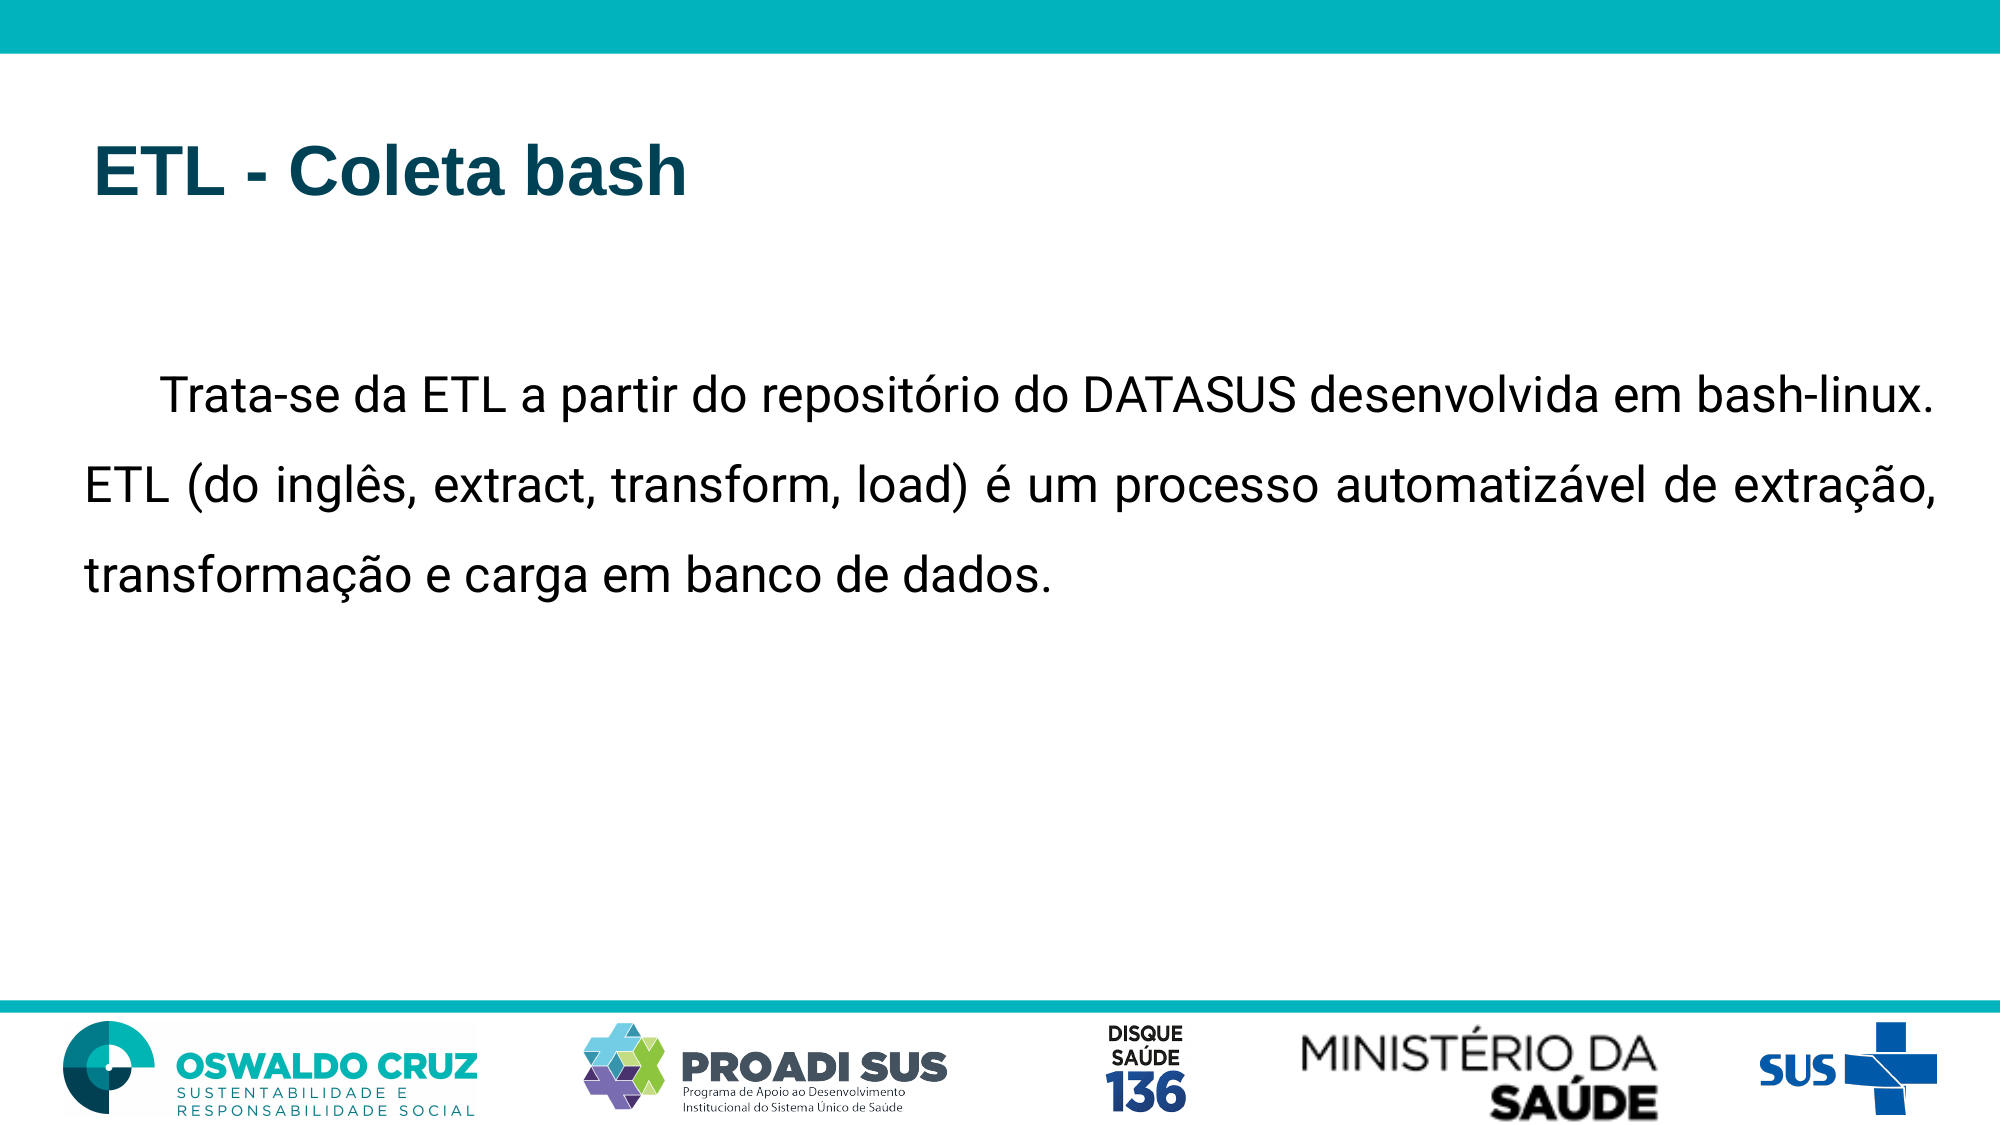

ETL - Coleta bash
Trata-se da ETL a partir do repositório do DATASUS desenvolvida em bash-linux. ETL (do inglês, extract, transform, load) é um processo automatizável de extração, transformação e carga em banco de dados.